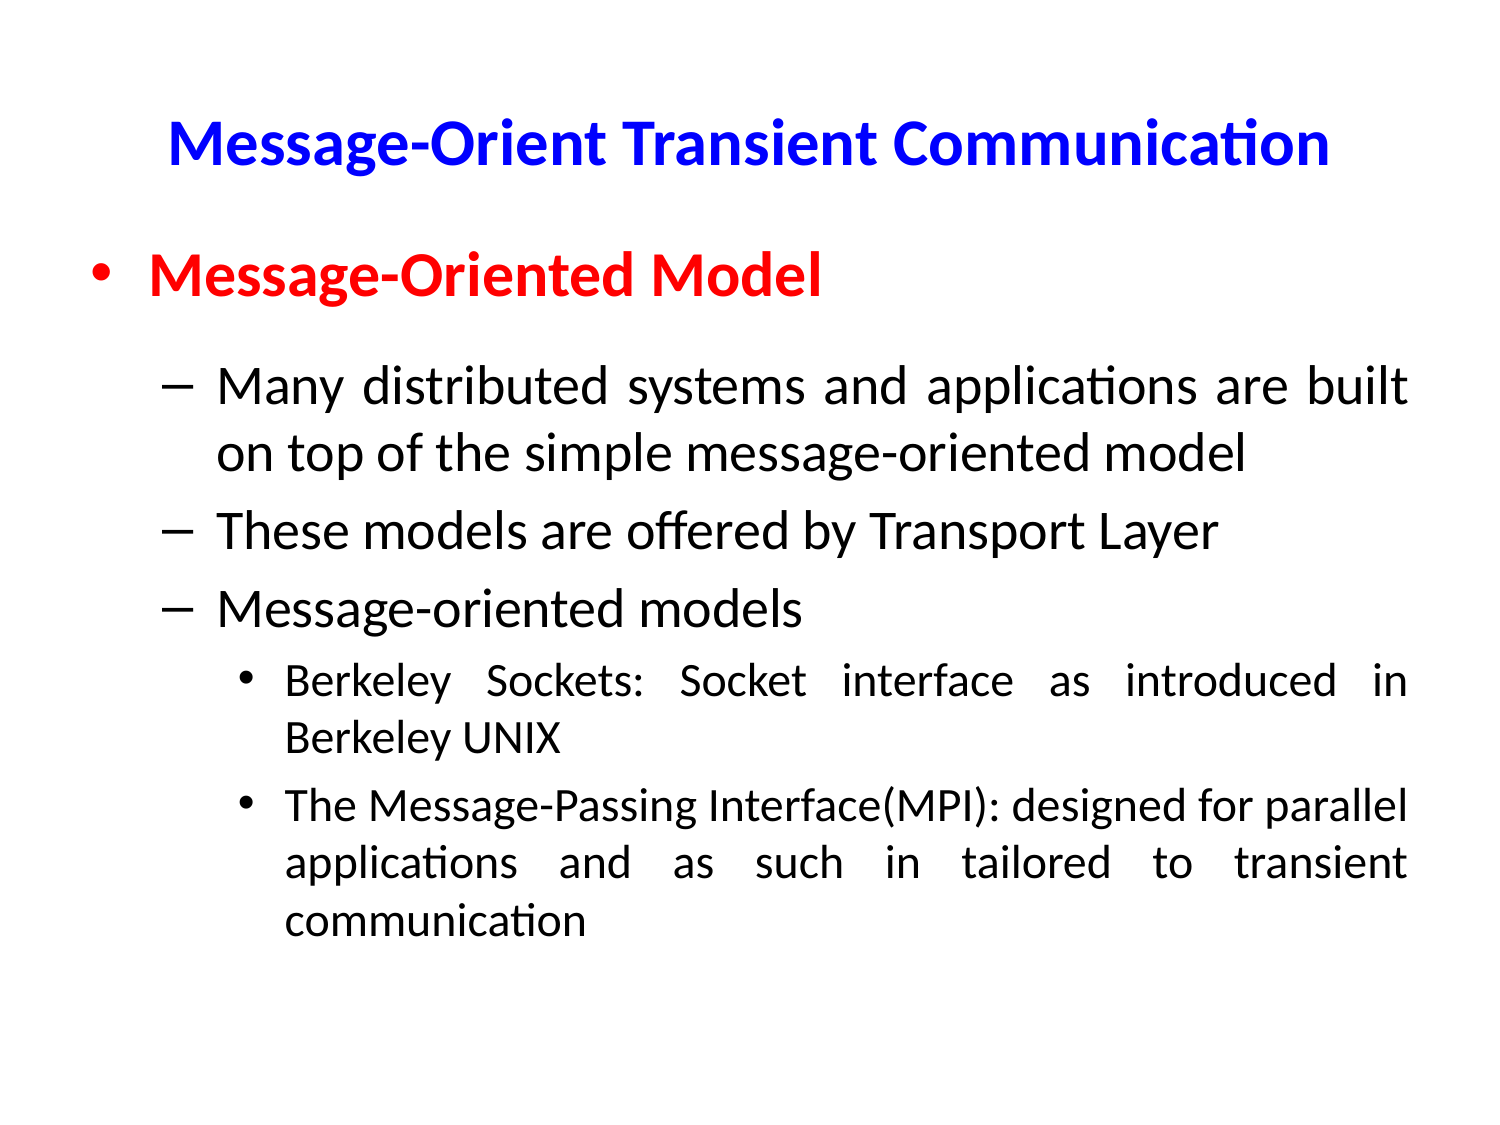

# Message-Orient Transient Communication
Message-Oriented Model

Many distributed systems and applications are built on top of the simple message-oriented model
These models are offered by Transport Layer
Message-oriented models
Berkeley Sockets: Socket interface as introduced in Berkeley UNIX
The Message-Passing Interface(MPI): designed for parallel applications and as such in tailored to transient communication
Unit-3 /  Dr Komarasamy G
293